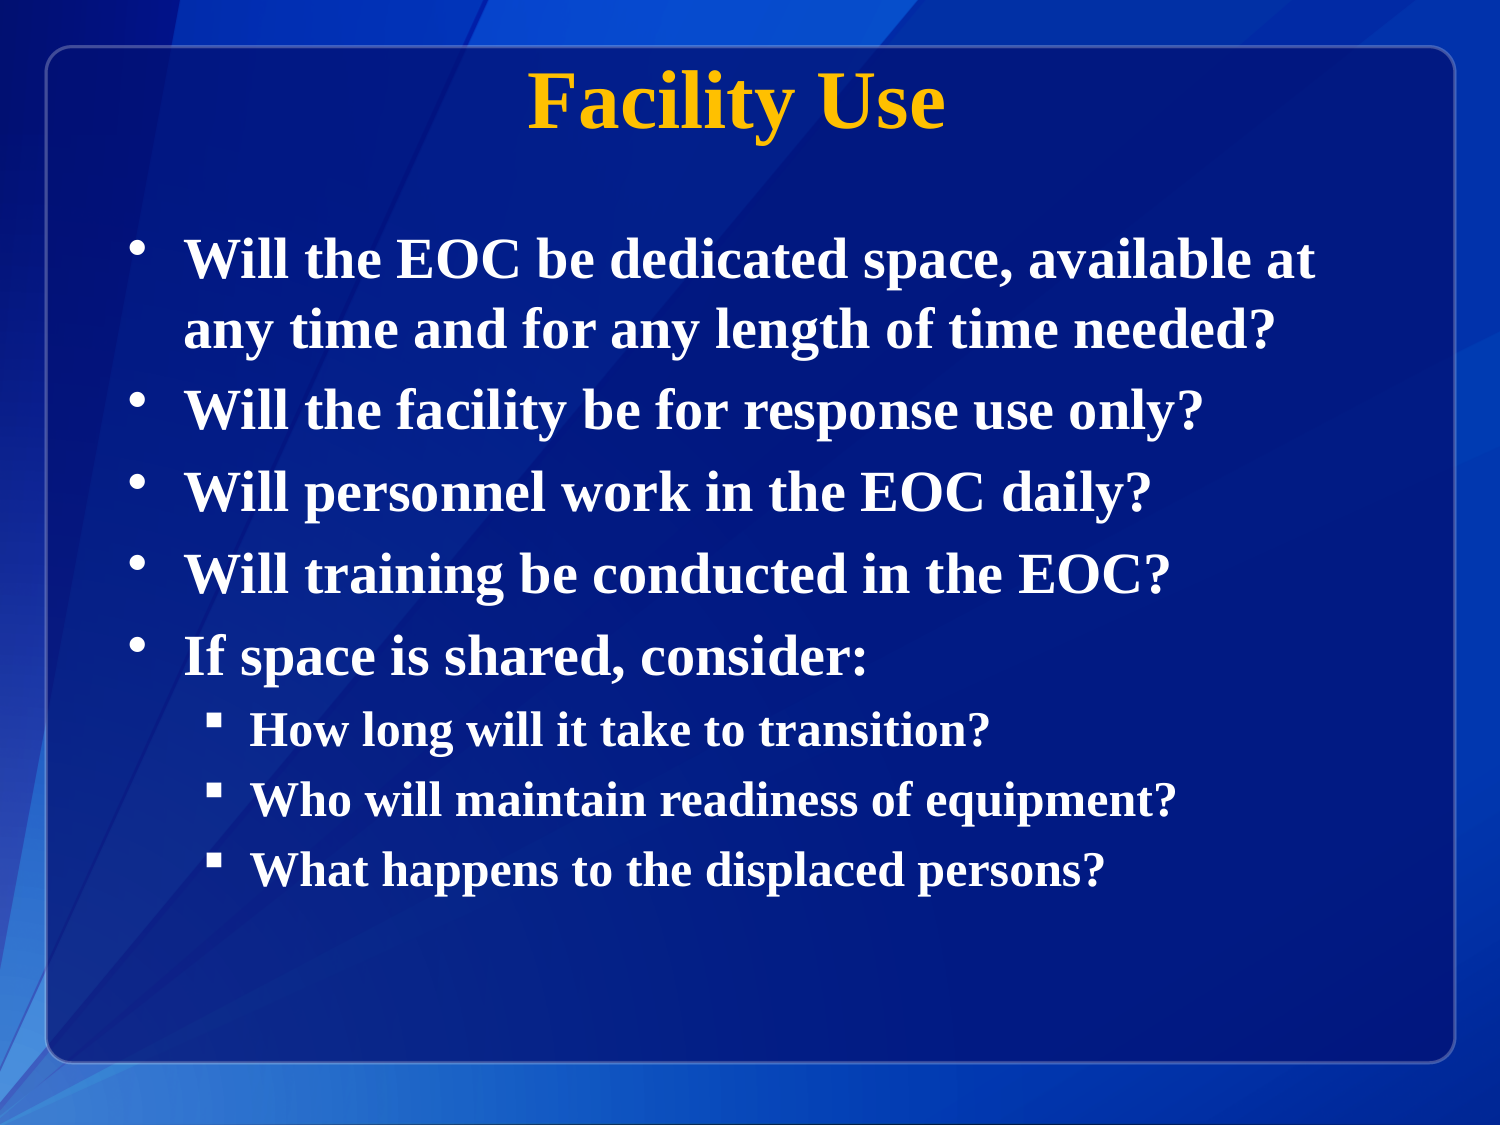

# Facility Use
Will the EOC be dedicated space, available at any time and for any length of time needed?
Will the facility be for response use only?
Will personnel work in the EOC daily?
Will training be conducted in the EOC?
If space is shared, consider:
How long will it take to transition?
Who will maintain readiness of equipment?
What happens to the displaced persons?